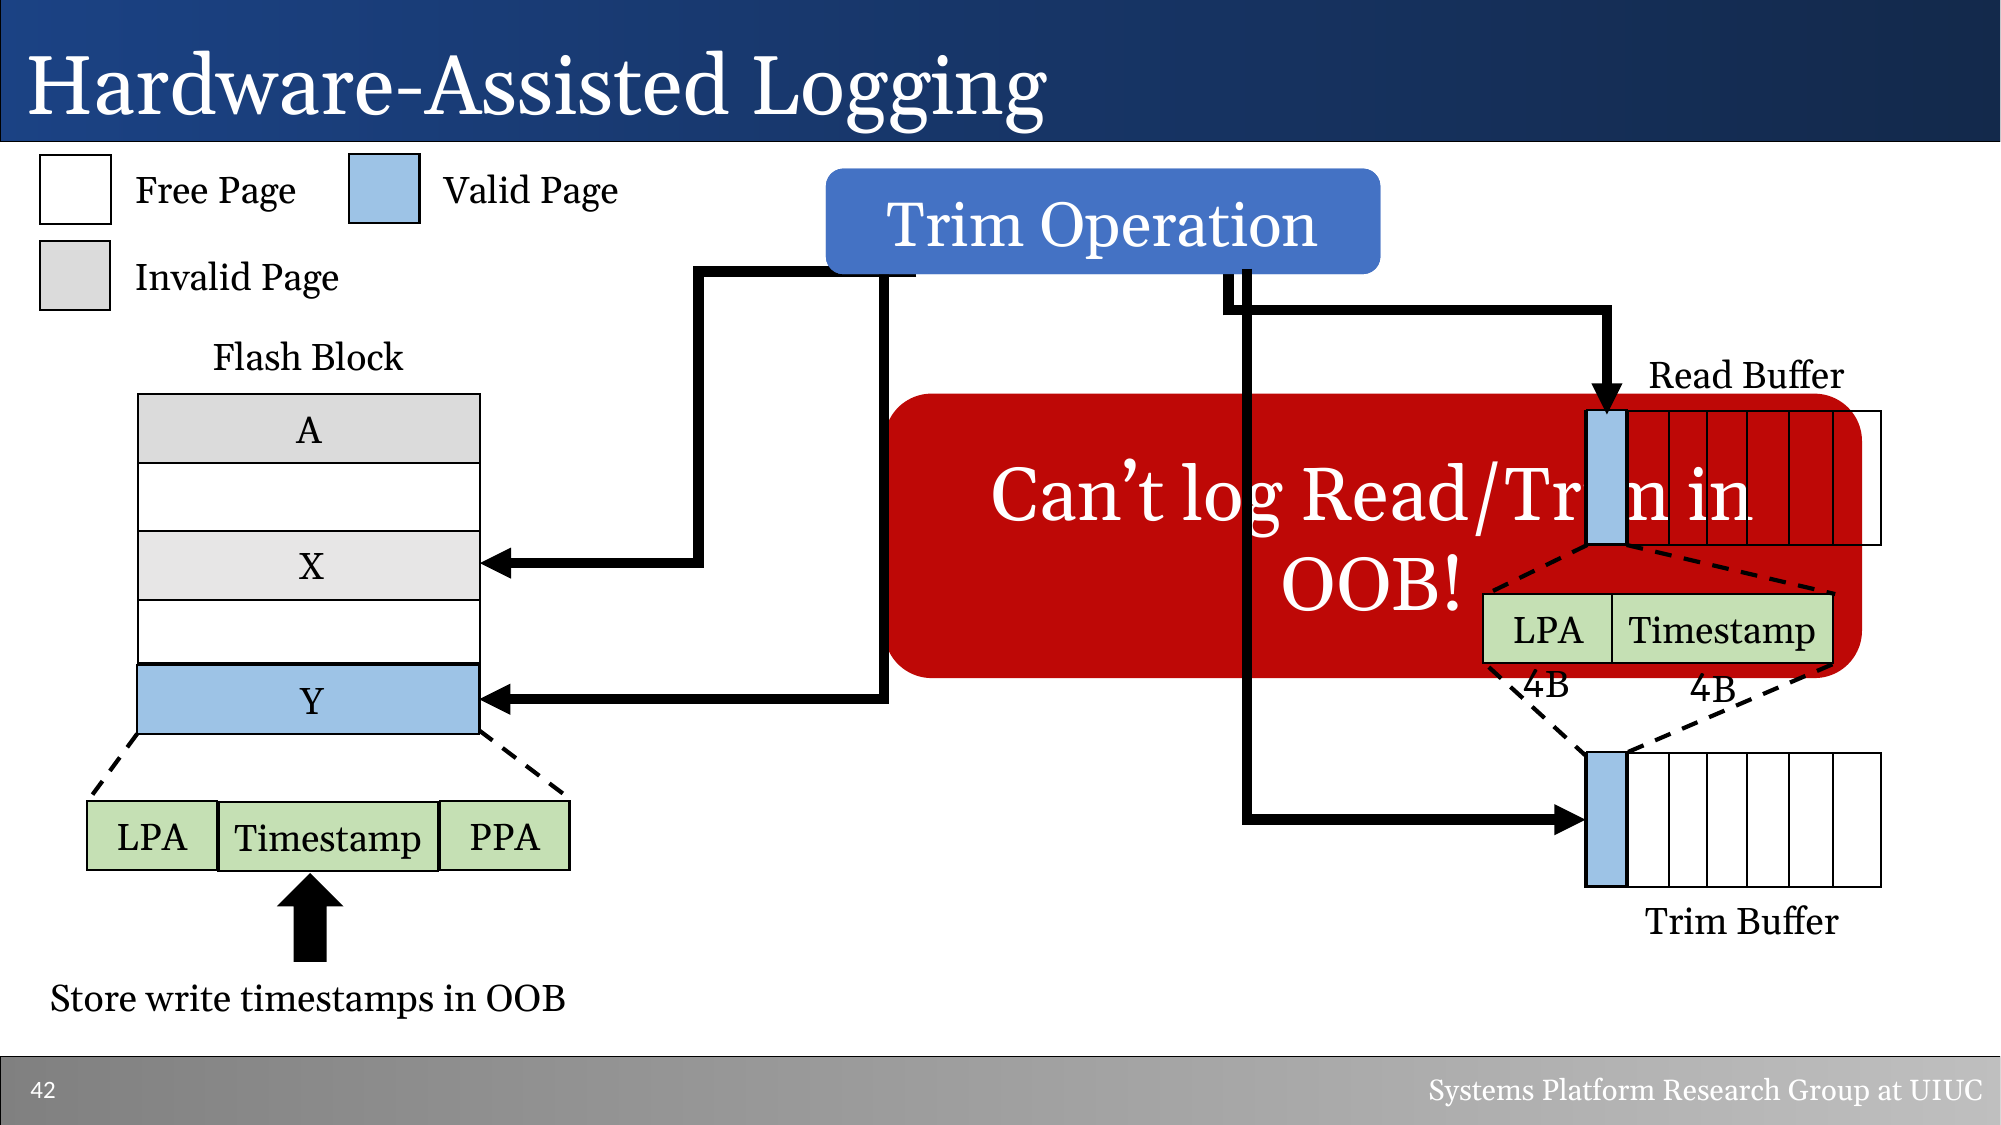

Hardware-Assisted Logging

Valid Page
Free Page
Read Operation
Trim Operation

Invalid Page
Flash Block
Read Buffer

Can’t log Read/Trim in OOB!
A

X
Timestamp
LPA
4
B
4
B

Y

LPA
PPA
Timestamp

Trim Buffer
Store write timestamps in OOB

42
Systems Platform Research Group at UIUC